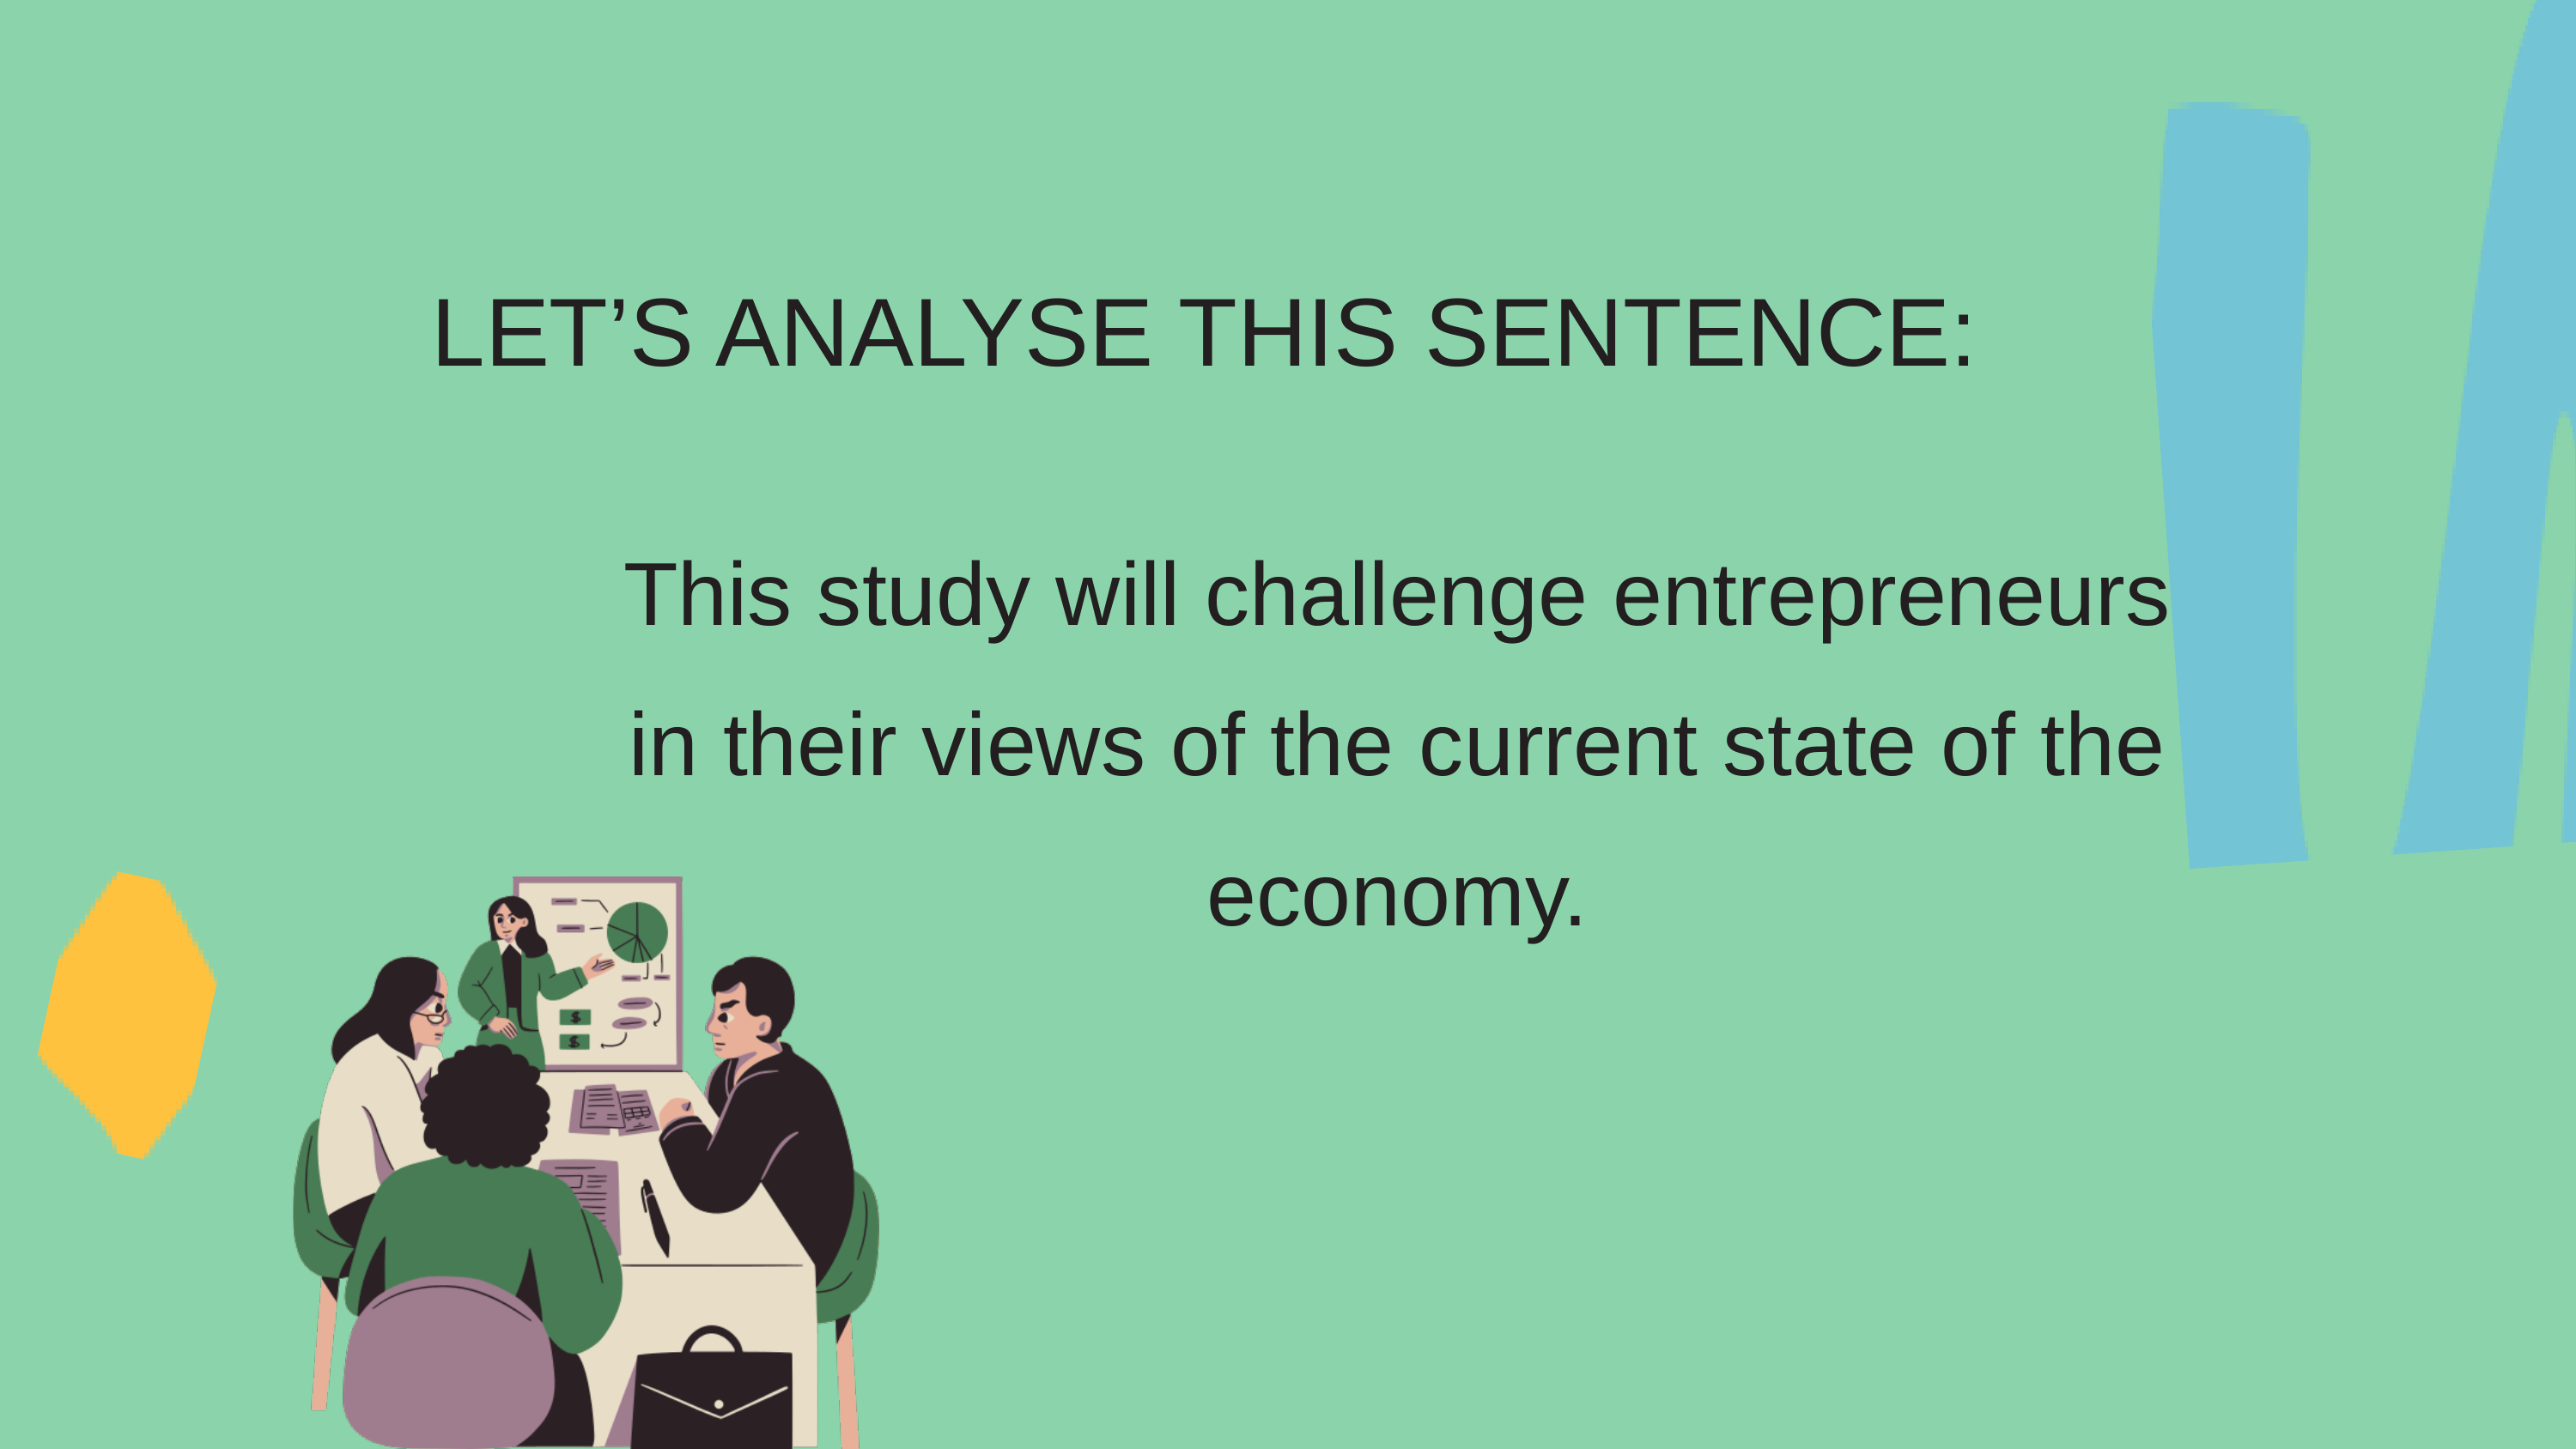

LET’S ANALYSE THIS SENTENCE:
This study will challenge entrepreneurs in their views of the current state of the economy.